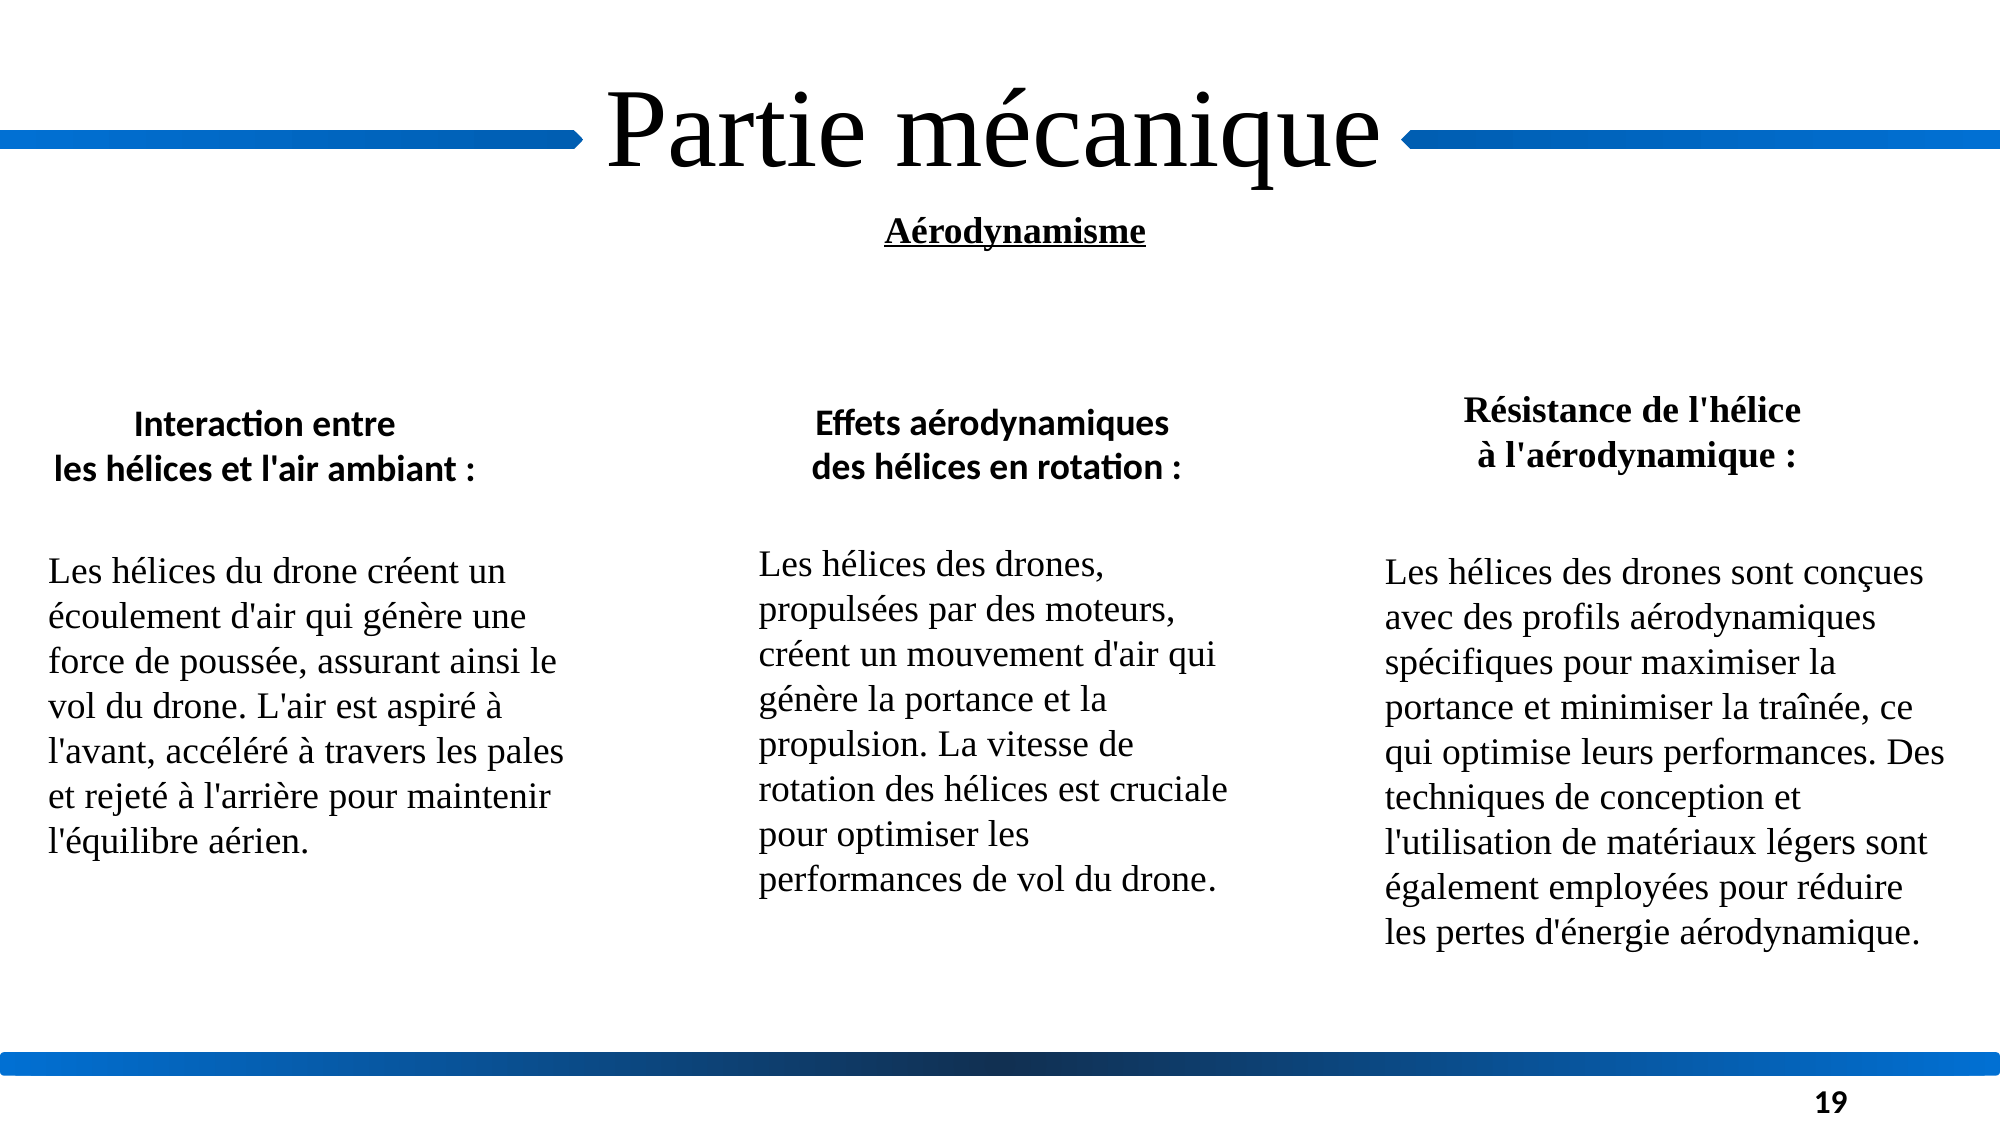

Partie mécanique

Aérodynamisme
Résistance de l'hélice
à l'aérodynamique :
Effets aérodynamiques
des hélices en rotation :
Interaction entre
 les hélices et l'air ambiant :
Les hélices des drones, propulsées par des moteurs, créent un mouvement d'air qui génère la portance et la propulsion. La vitesse de rotation des hélices est cruciale pour optimiser les performances de vol du drone.
Les hélices du drone créent un écoulement d'air qui génère une force de poussée, assurant ainsi le vol du drone. L'air est aspiré à l'avant, accéléré à travers les pales et rejeté à l'arrière pour maintenir l'équilibre aérien.
Les hélices des drones sont conçues avec des profils aérodynamiques spécifiques pour maximiser la portance et minimiser la traînée, ce qui optimise leurs performances. Des techniques de conception et l'utilisation de matériaux légers sont également employées pour réduire les pertes d'énergie aérodynamique.

19